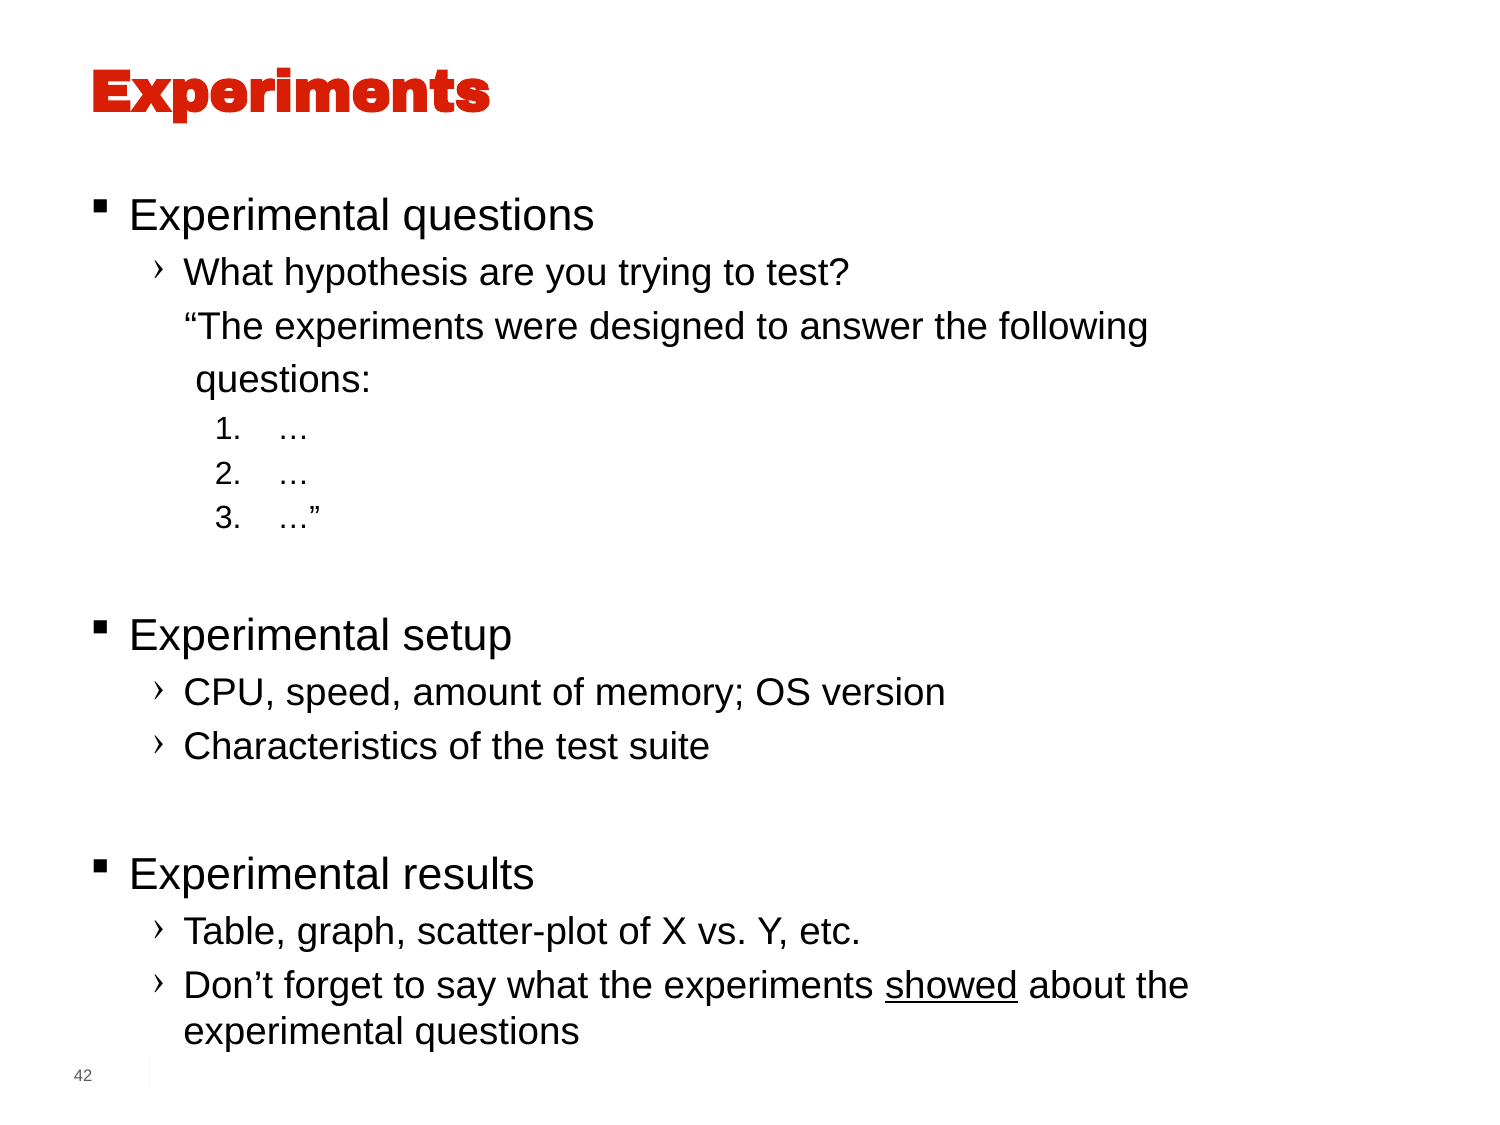

# Experiments
Experimental questions
What hypothesis are you trying to test?
   “The experiments were designed to answer the following
    questions:
…
…
…”

Experimental setup
CPU, speed, amount of memory; OS version
Characteristics of the test suite

Experimental results
Table, graph, scatter-plot of X vs. Y, etc.
Don’t forget to say what the experiments showed about the experimental questions
42